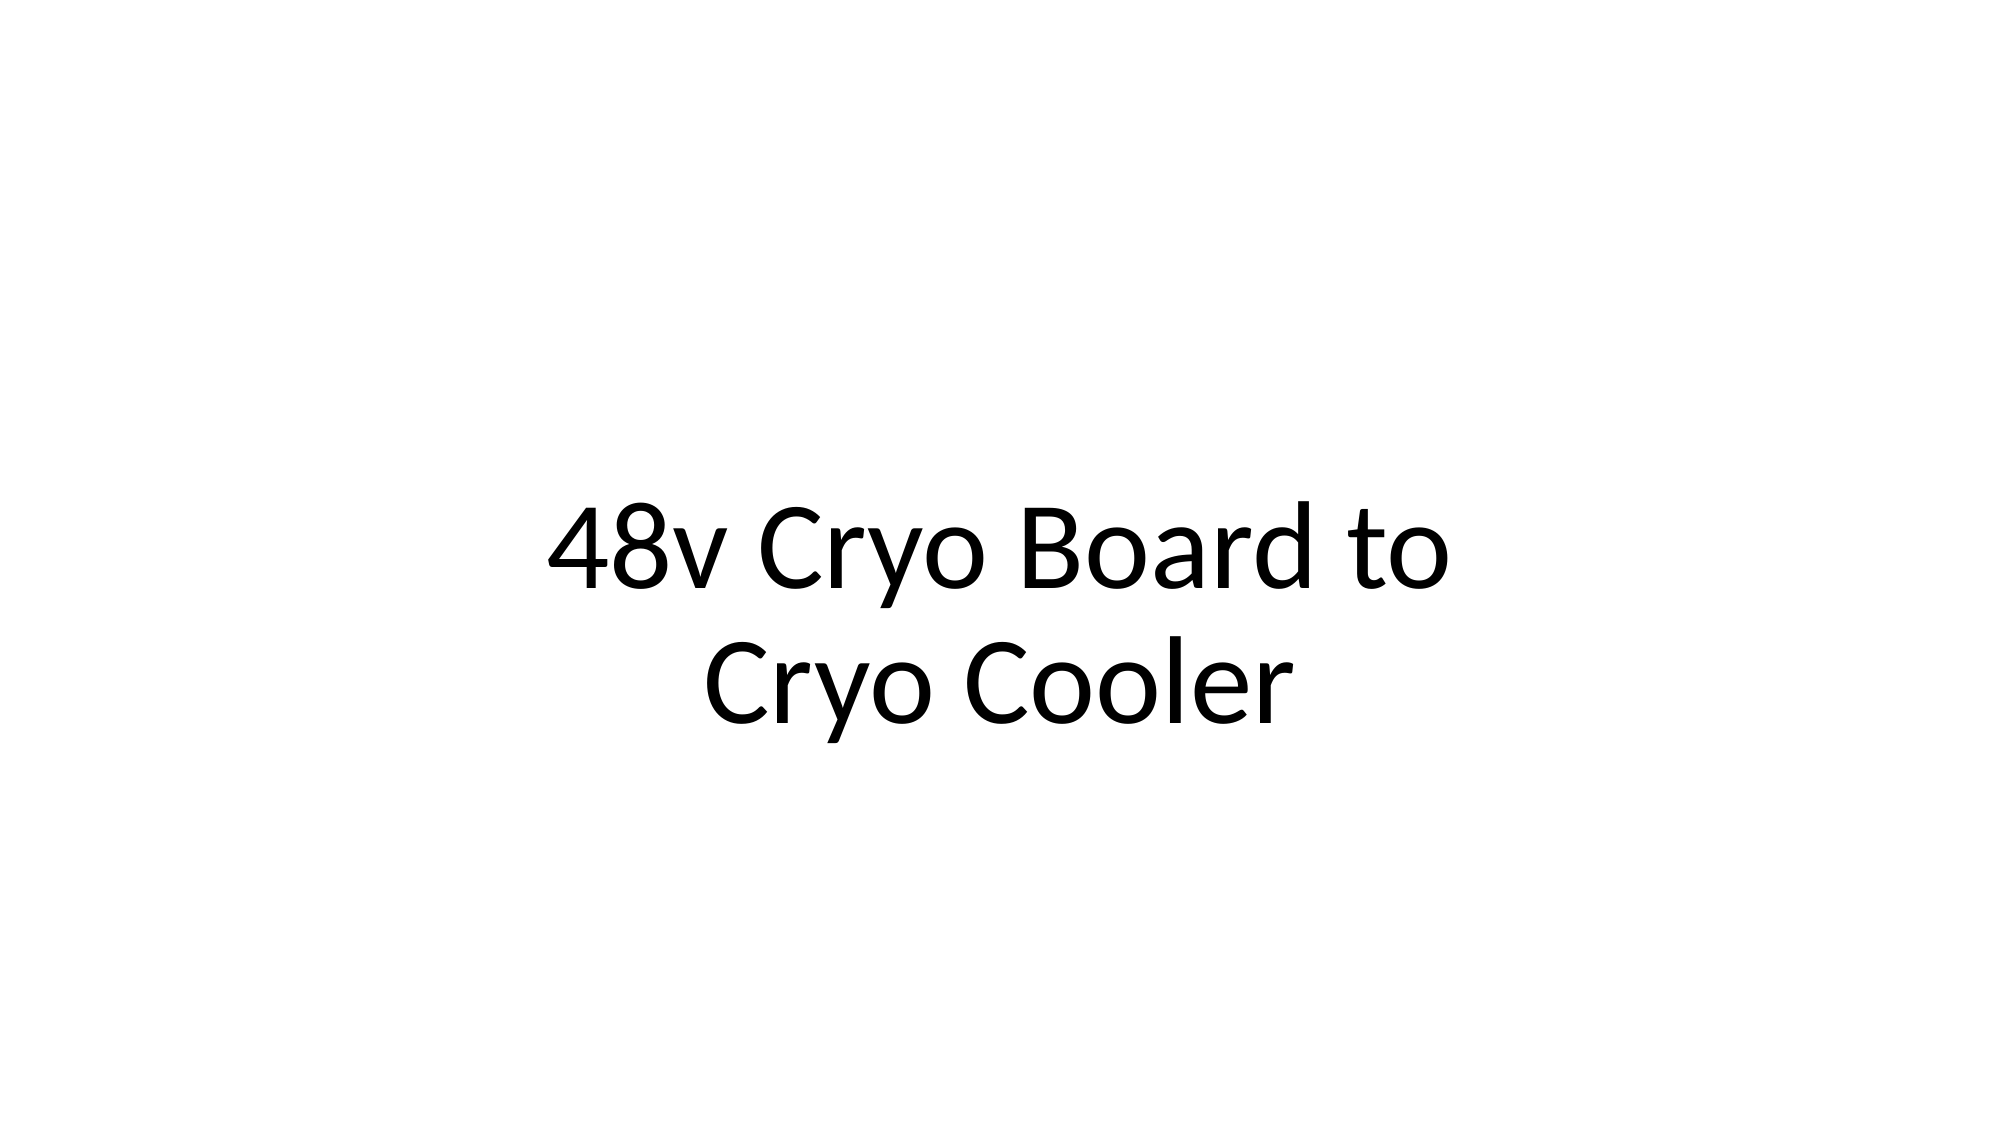

# 48v Cryo Board to Cryo Cooler